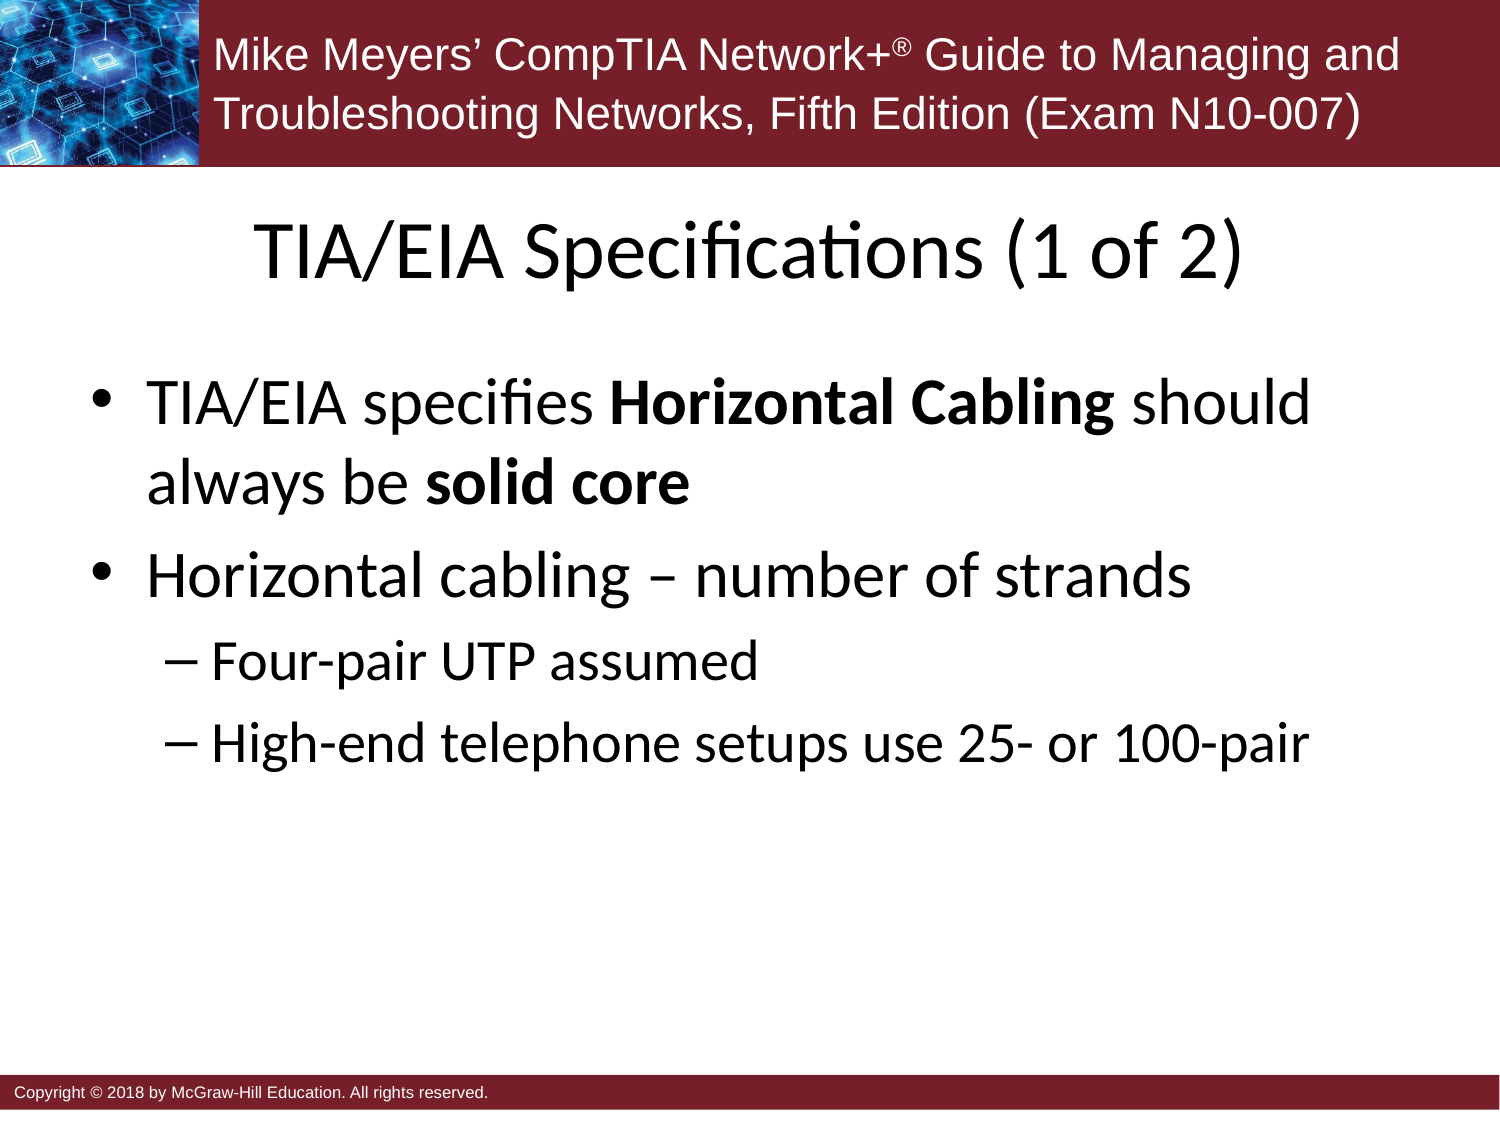

# TIA/EIA Specifications (1 of 2)
TIA/EIA specifies Horizontal Cabling should always be solid core
Horizontal cabling – number of strands
Four-pair UTP assumed
High-end telephone setups use 25- or 100-pair